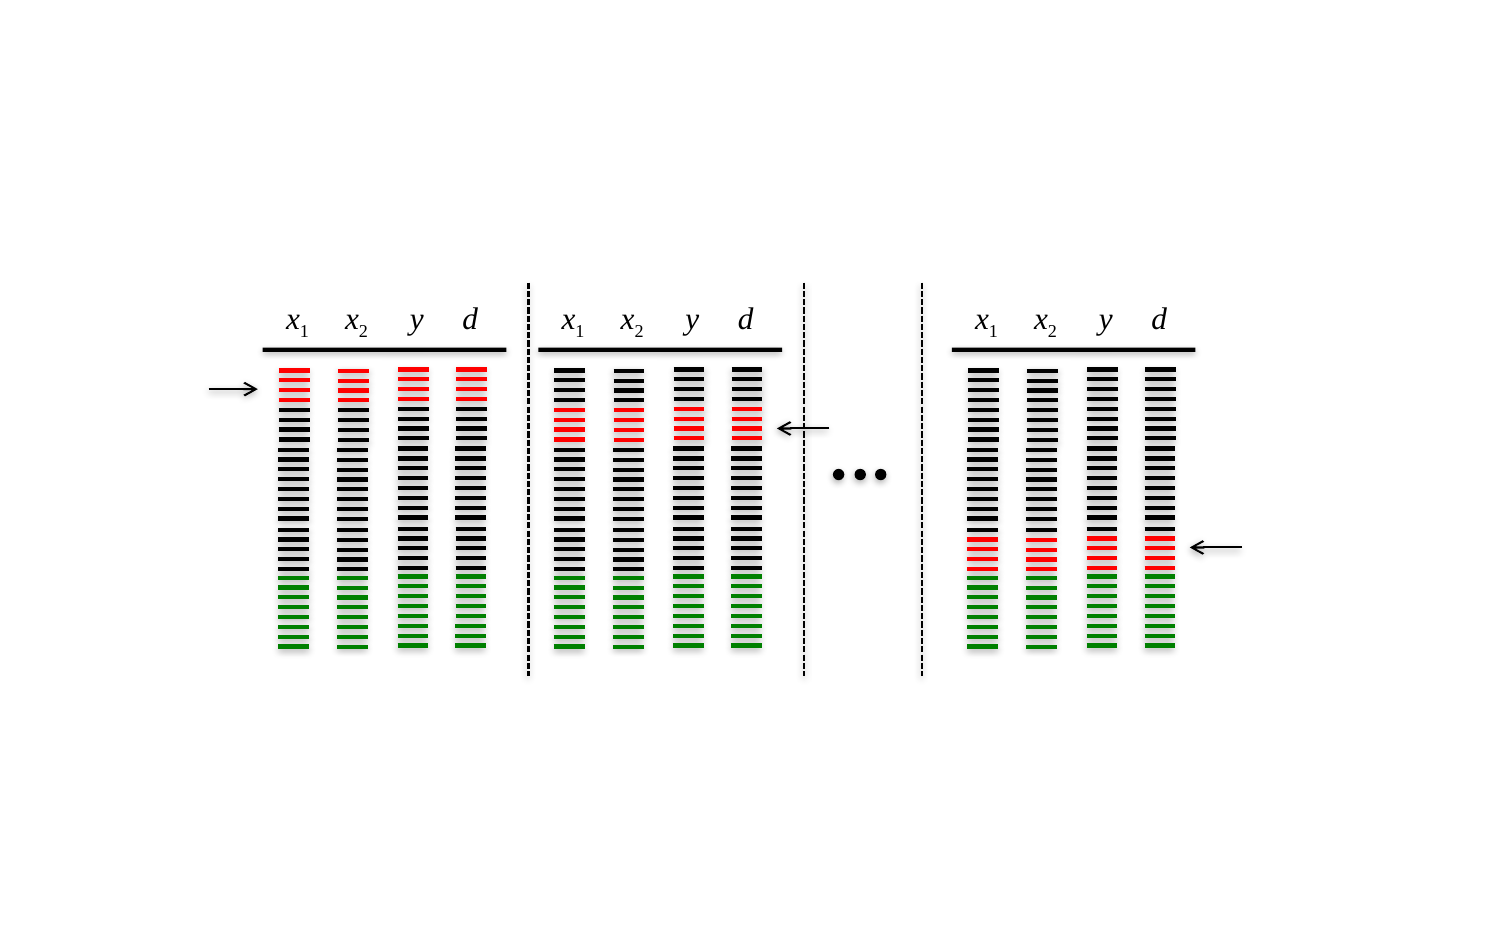

x1
x2
y
d
x1
x2
y
d
x1
x2
y
d